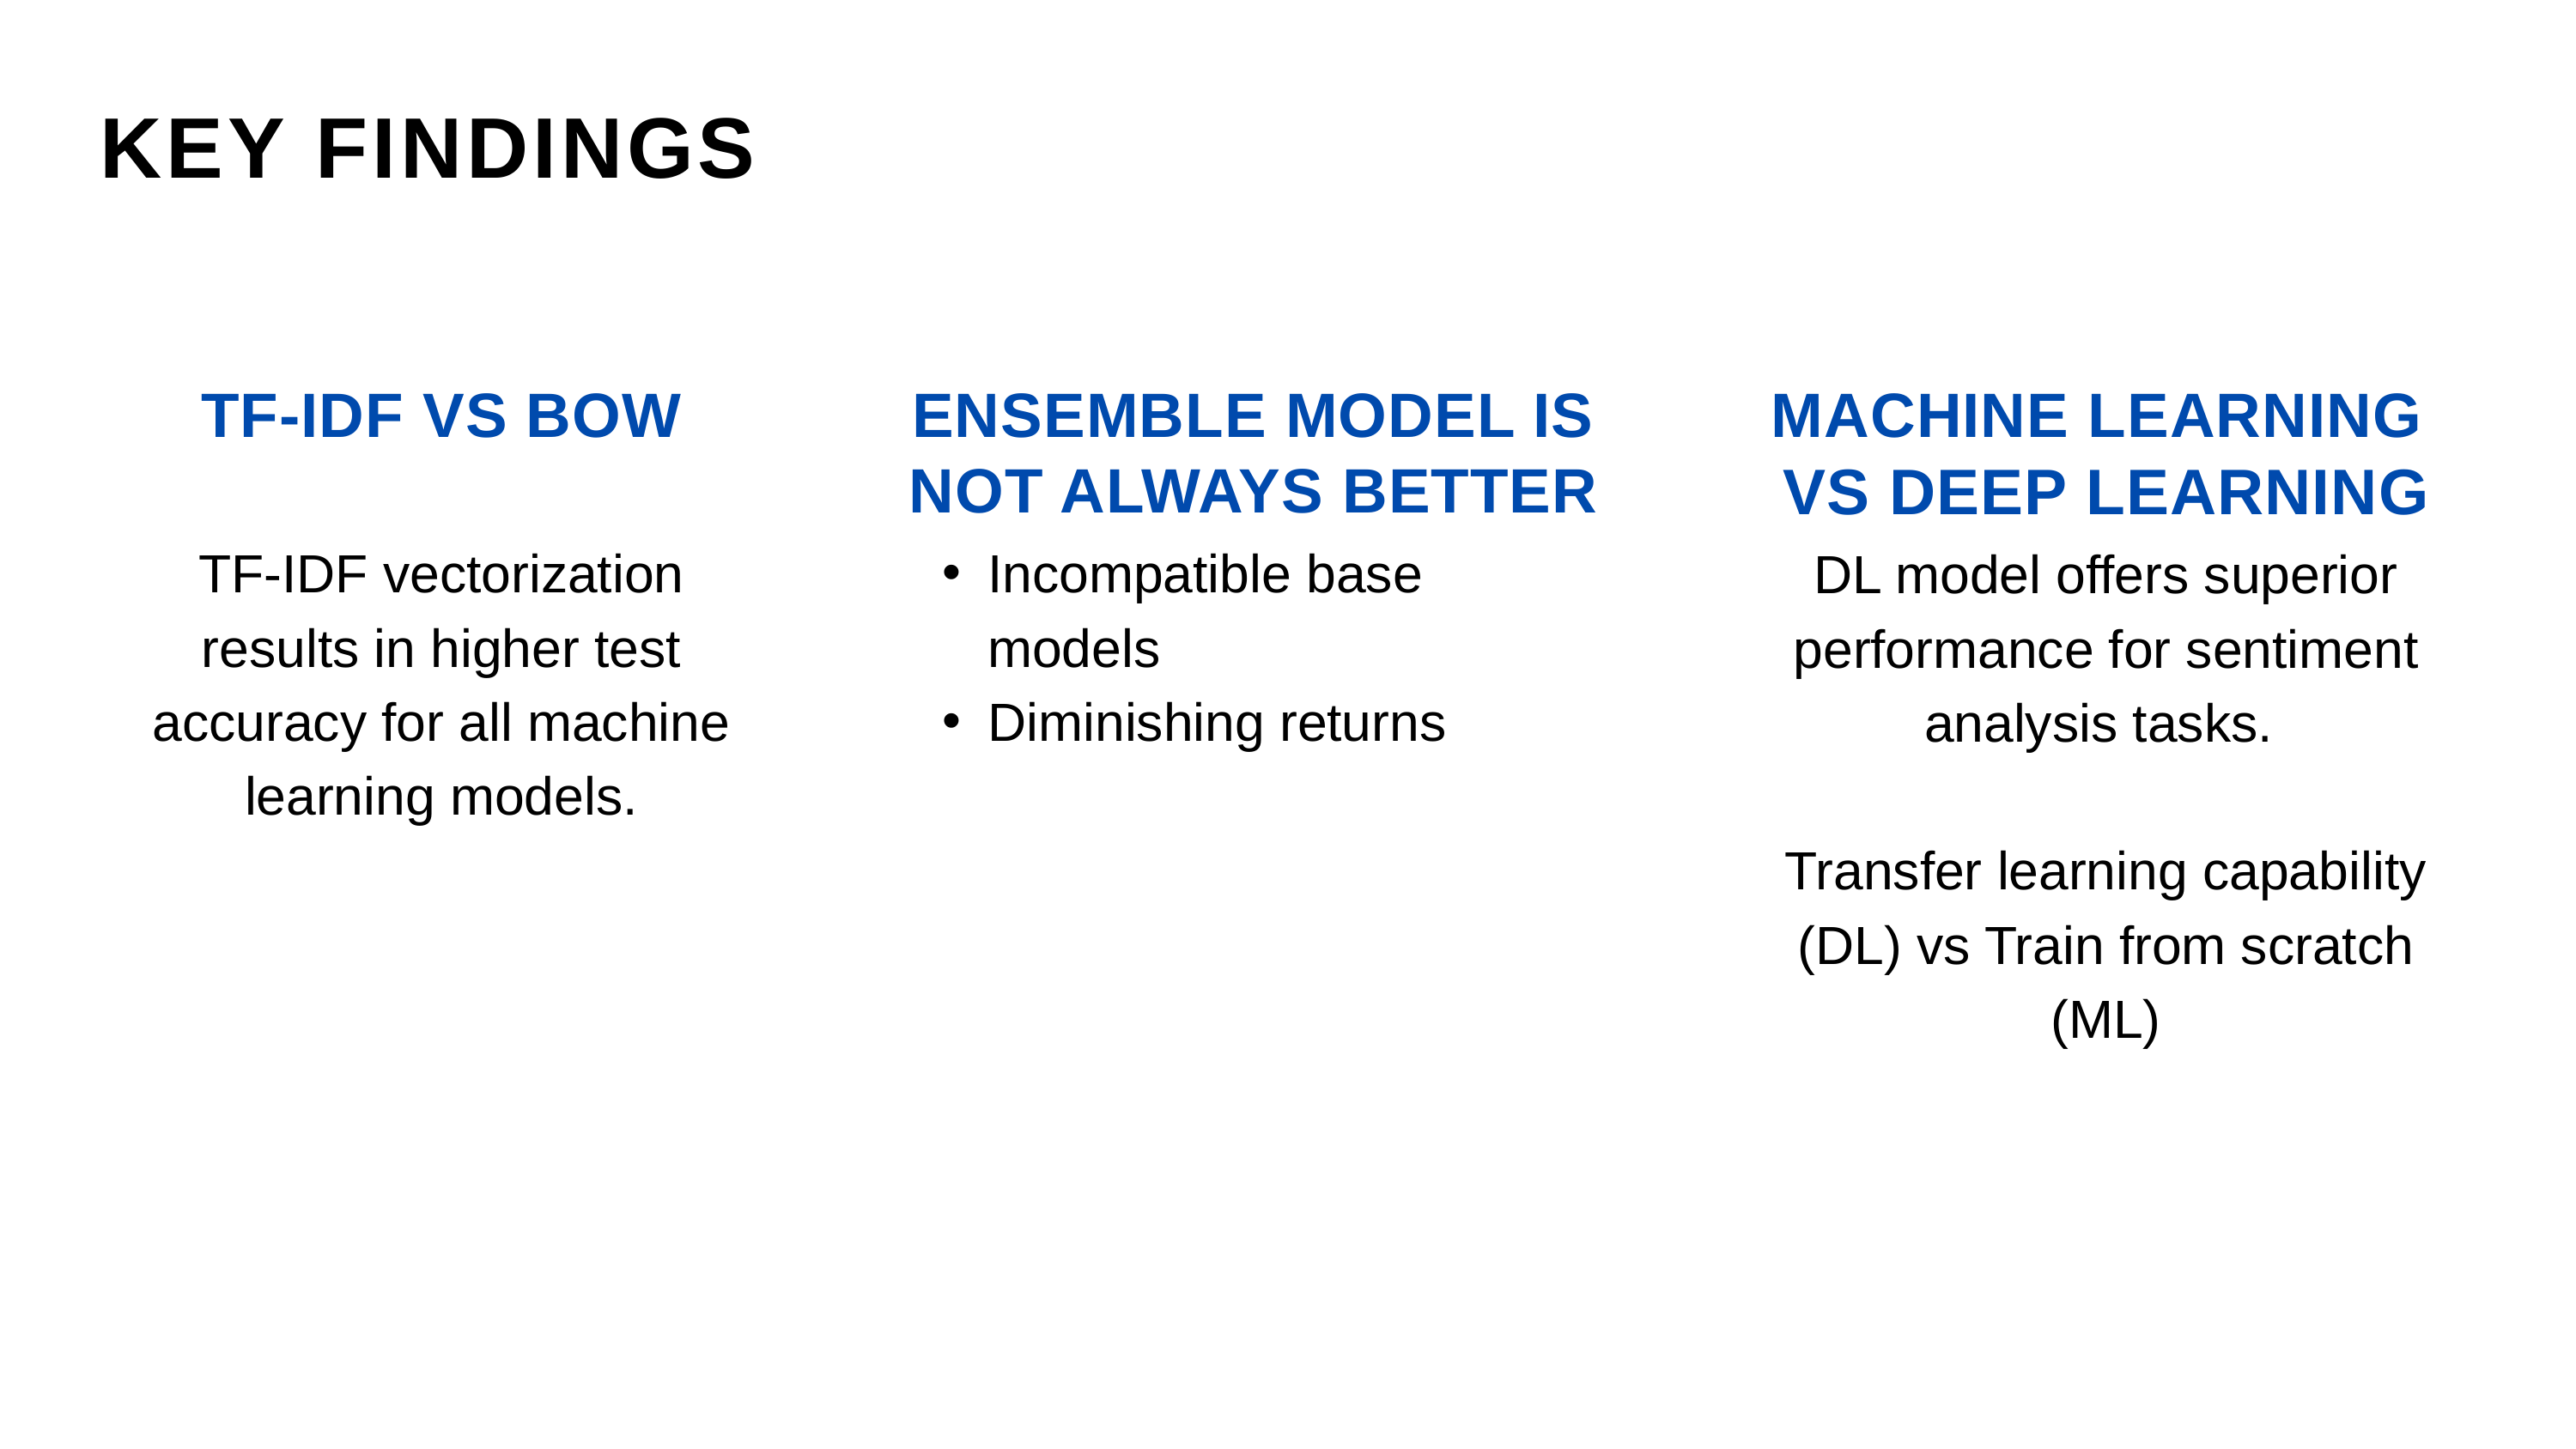

KEY FINDINGS
TF-IDF VS BOW

TF-IDF vectorization results in higher test accuracy for all machine learning models.
ENSEMBLE MODEL IS NOT ALWAYS BETTER
Incompatible base models
Diminishing returns
MACHINE LEARNING
VS DEEP LEARNING
DL model offers superior performance for sentiment analysis tasks.

Transfer learning capability (DL) vs Train from scratch (ML)